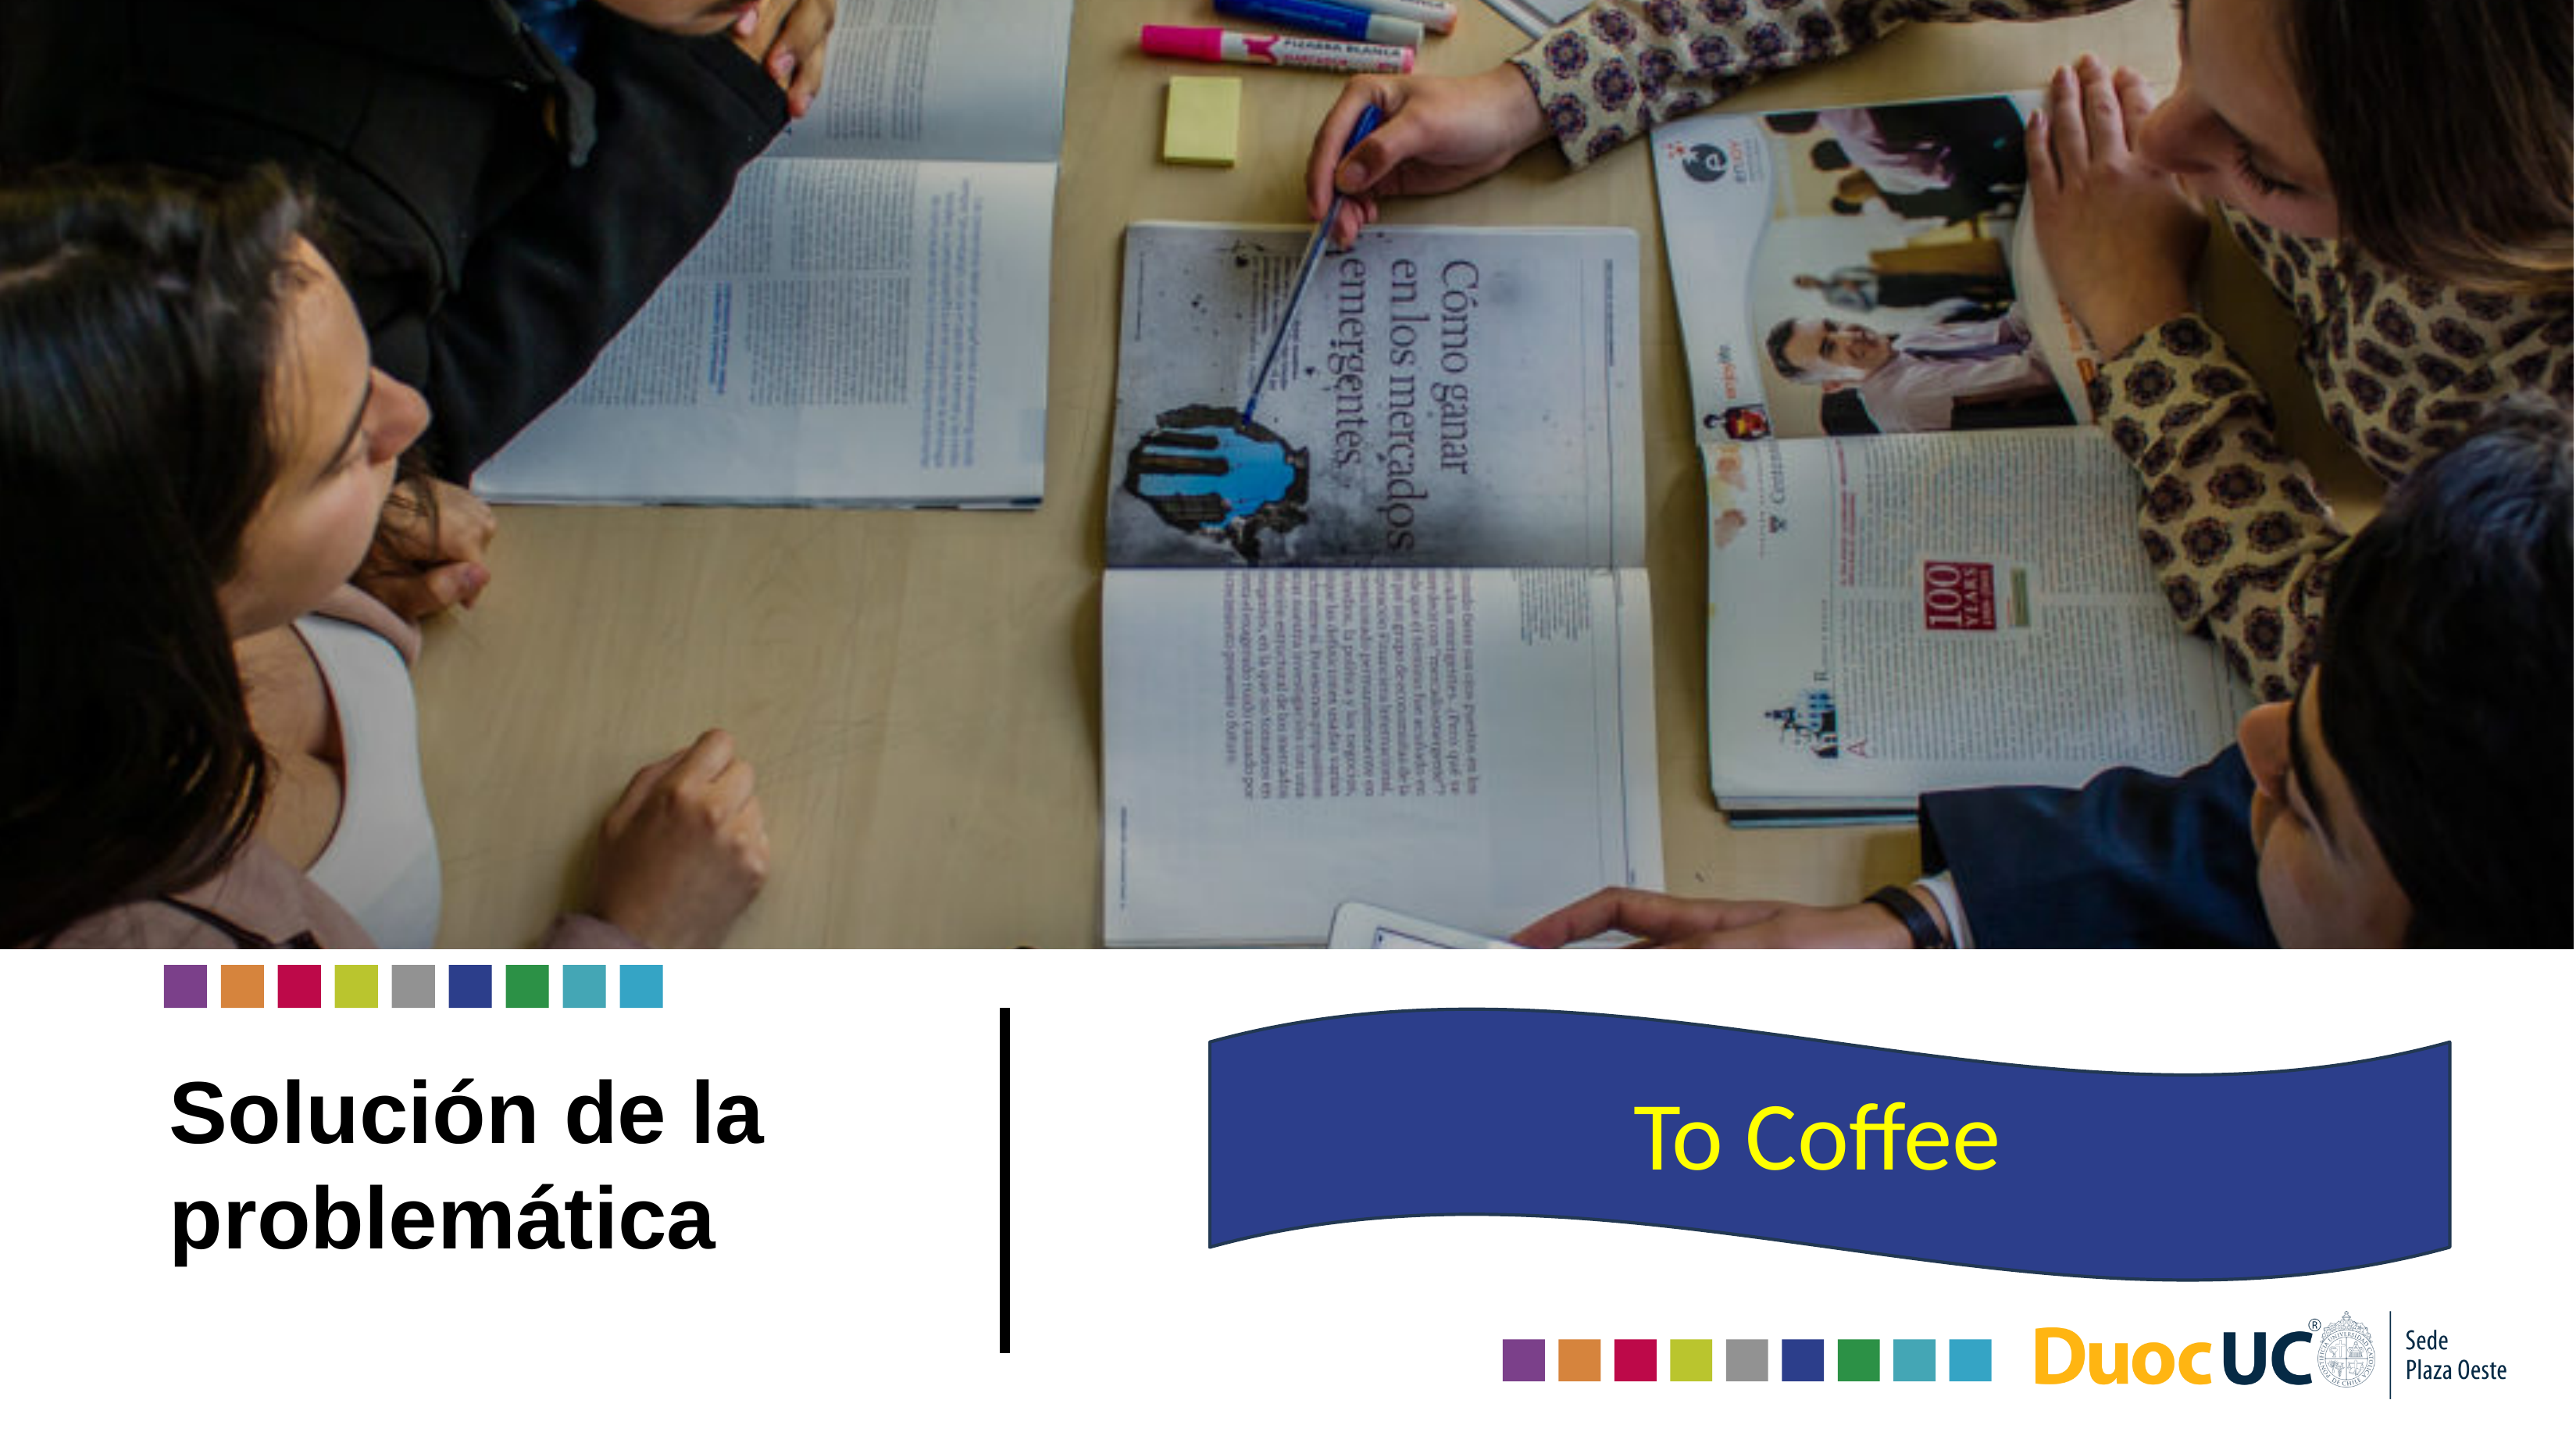

# Solución de la problemática
To Coffee